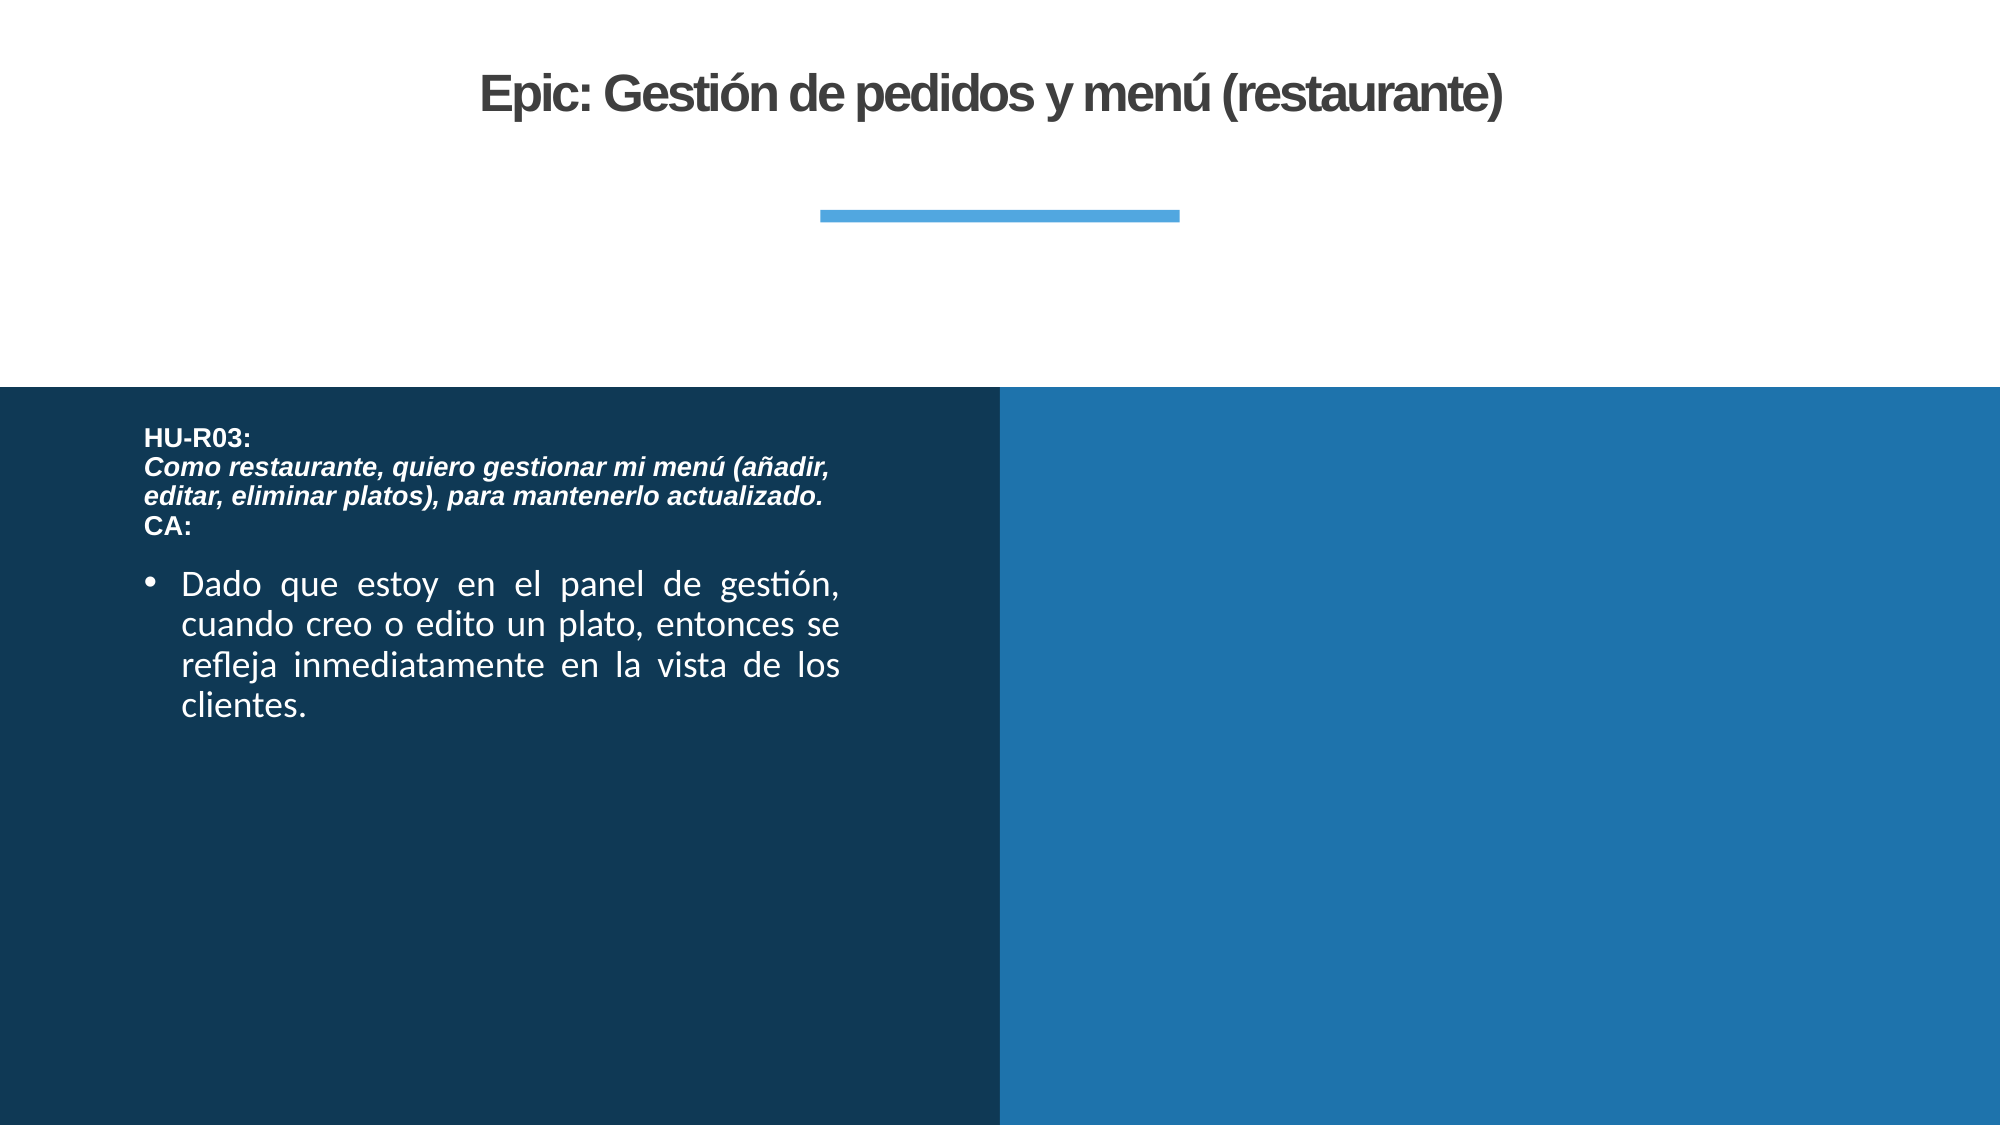

# Epic: Gestión de pedidos y menú (restaurante)
HU-R03:
Como restaurante, quiero gestionar mi menú (añadir, editar, eliminar platos), para mantenerlo actualizado.
CA:
Dado que estoy en el panel de gestión, cuando creo o edito un plato, entonces se refleja inmediatamente en la vista de los clientes.